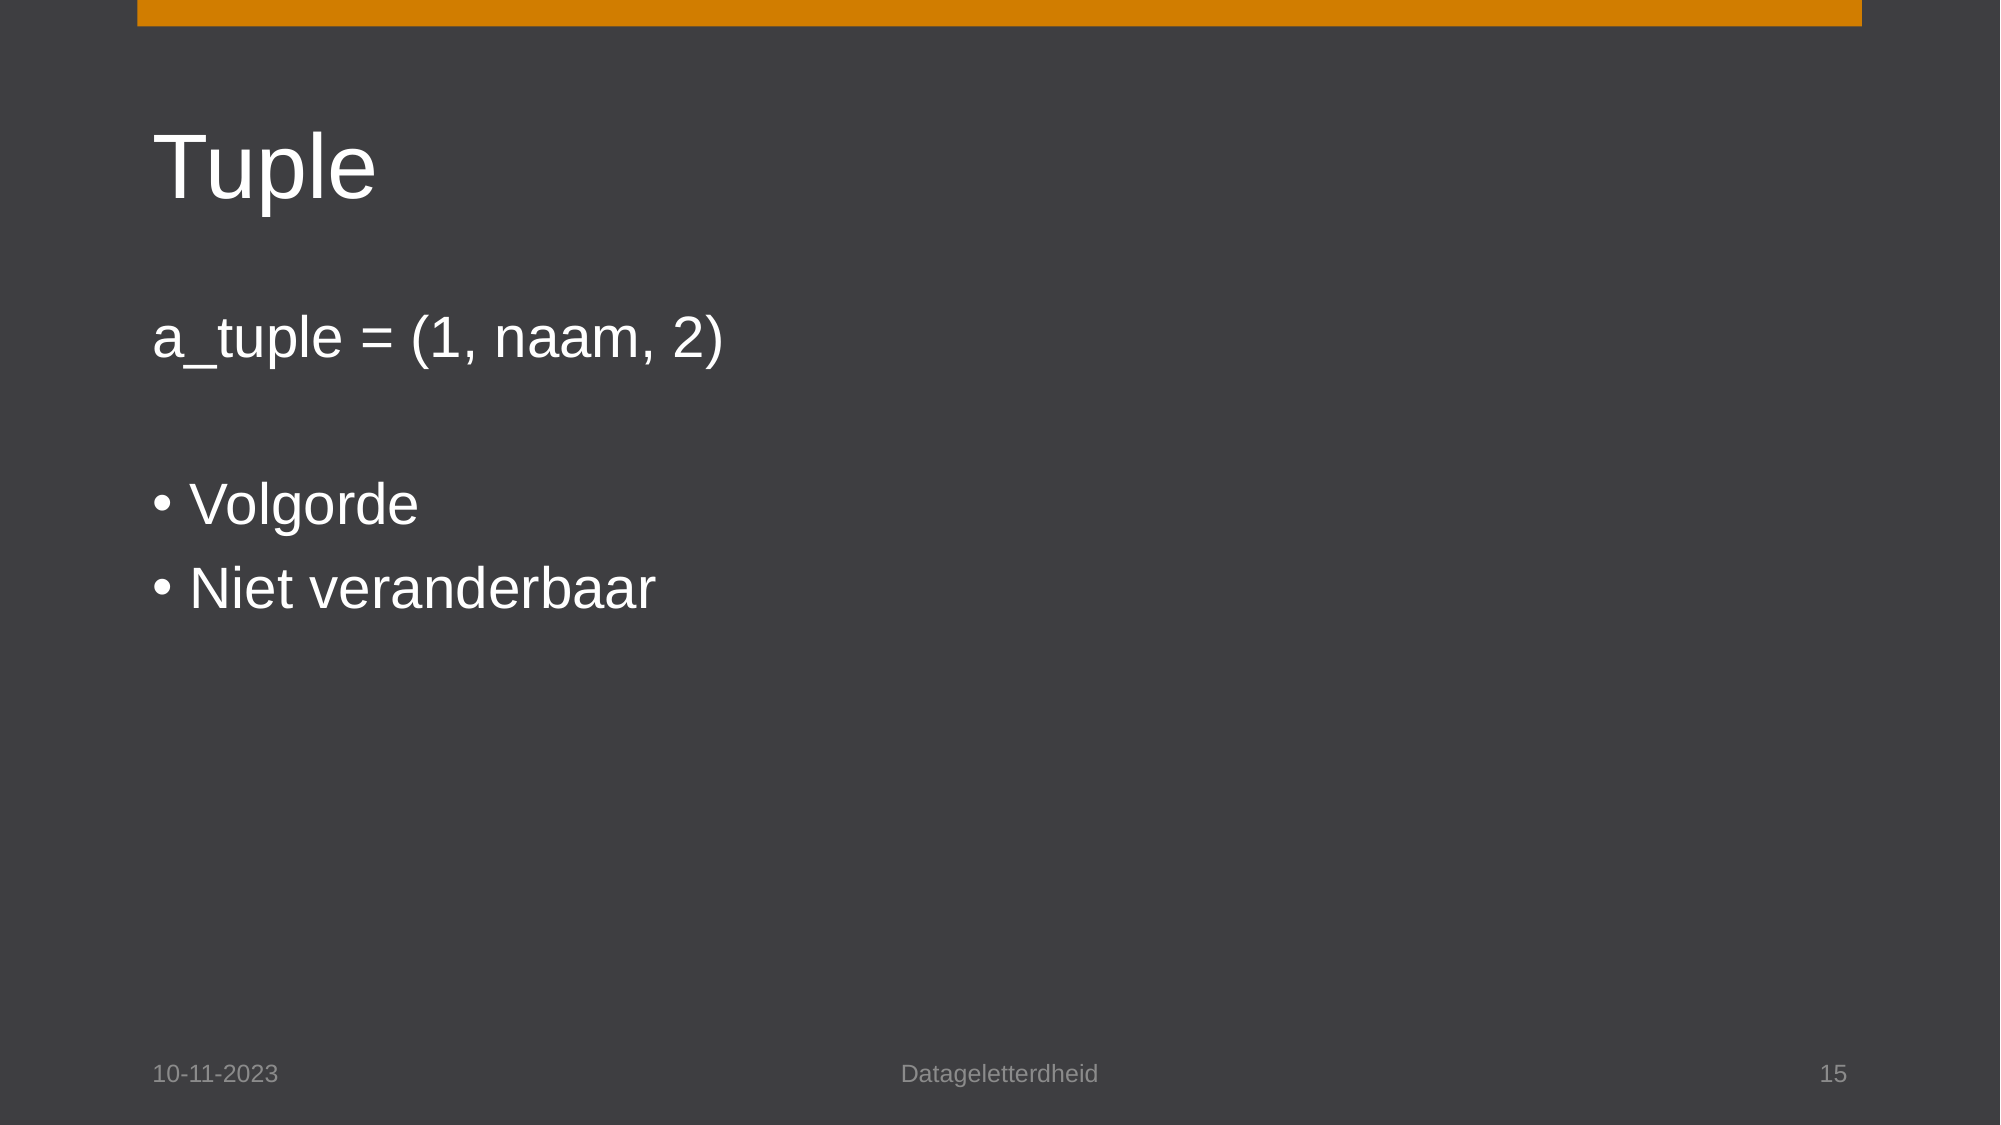

# Tuple
a_tuple = (1, naam, 2)

Volgorde
Niet veranderbaar
10-11-2023
Datageletterdheid
15